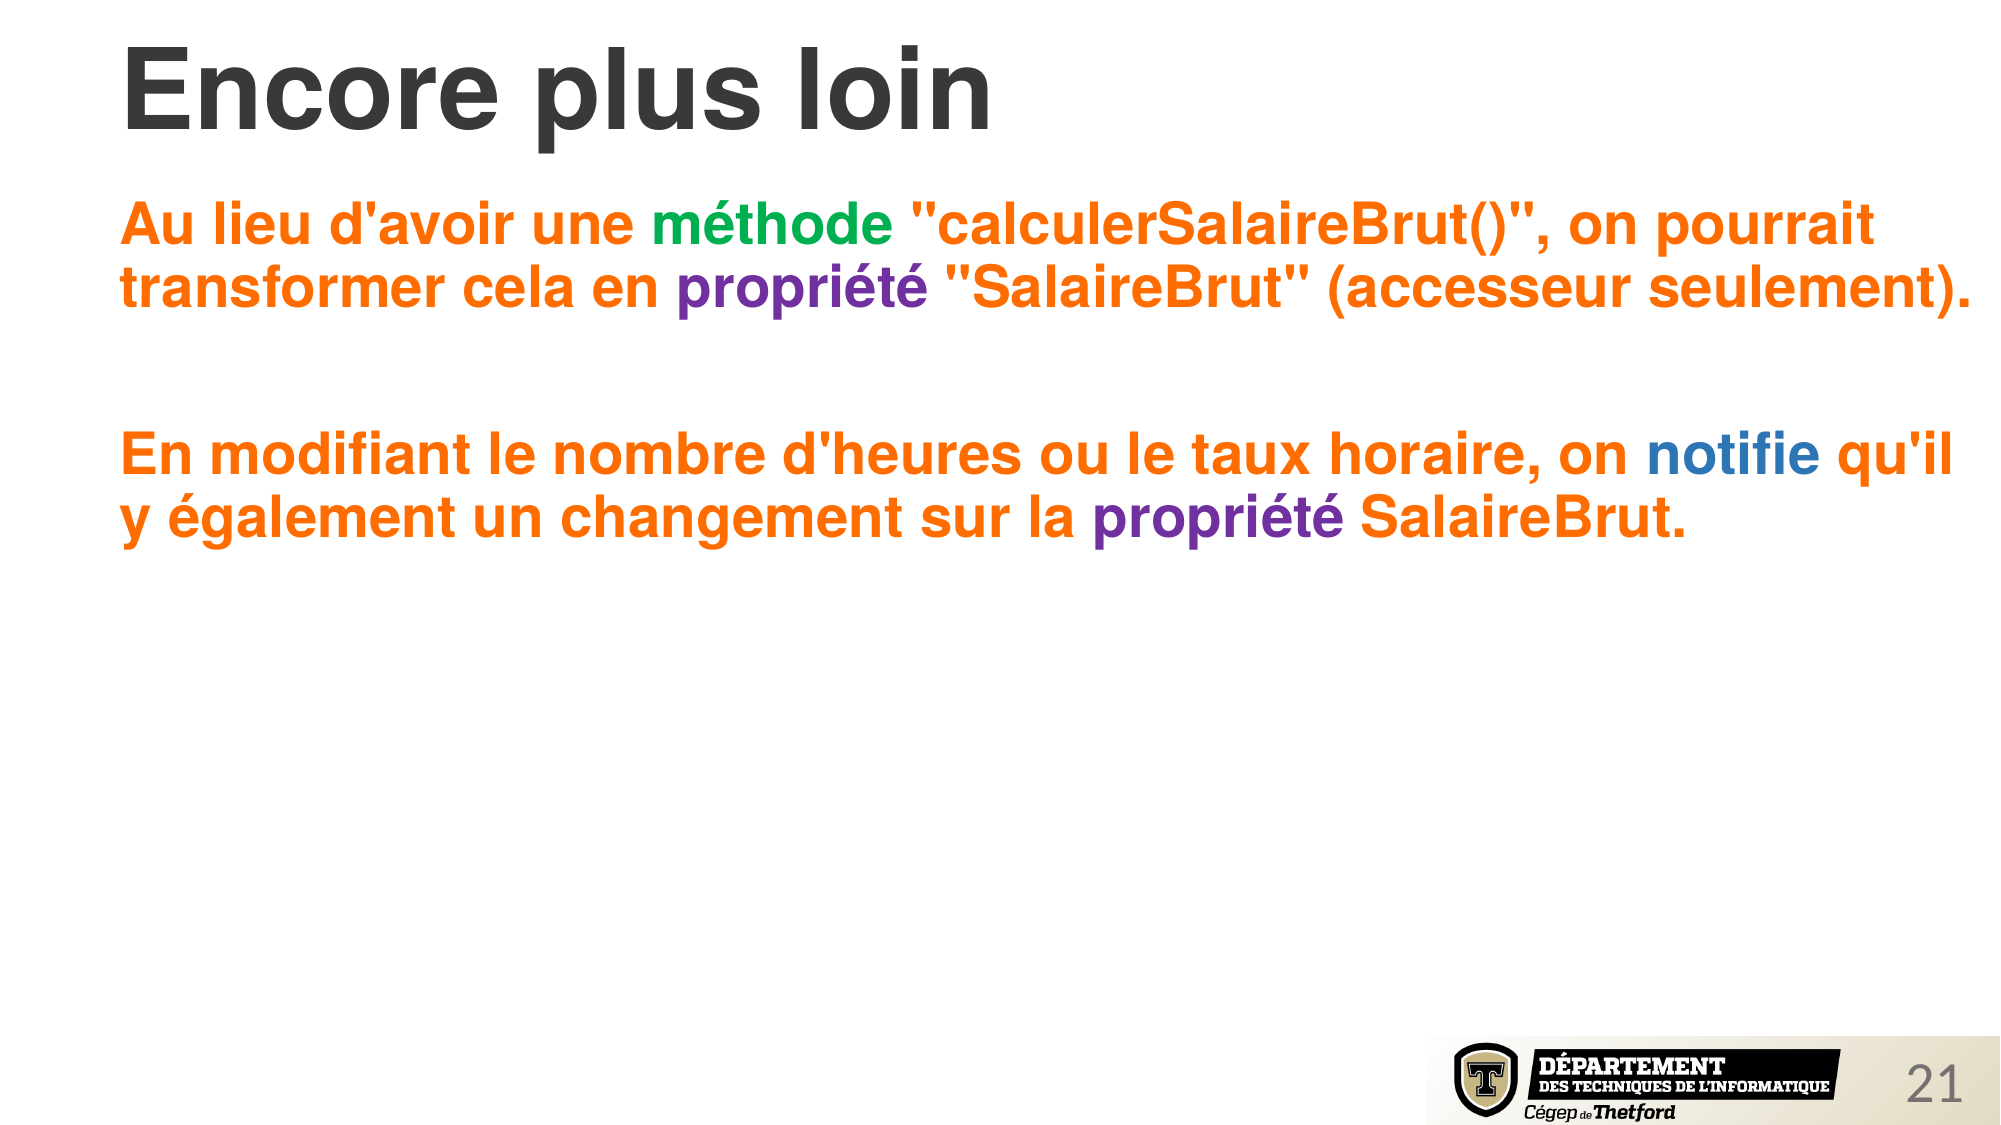

Encore plus loin
Au lieu d'avoir une méthode "calculerSalaireBrut()", on pourrait transformer cela en propriété "SalaireBrut" (accesseur seulement).

En modifiant le nombre d'heures ou le taux horaire, on notifie qu'il y également un changement sur la propriété SalaireBrut.